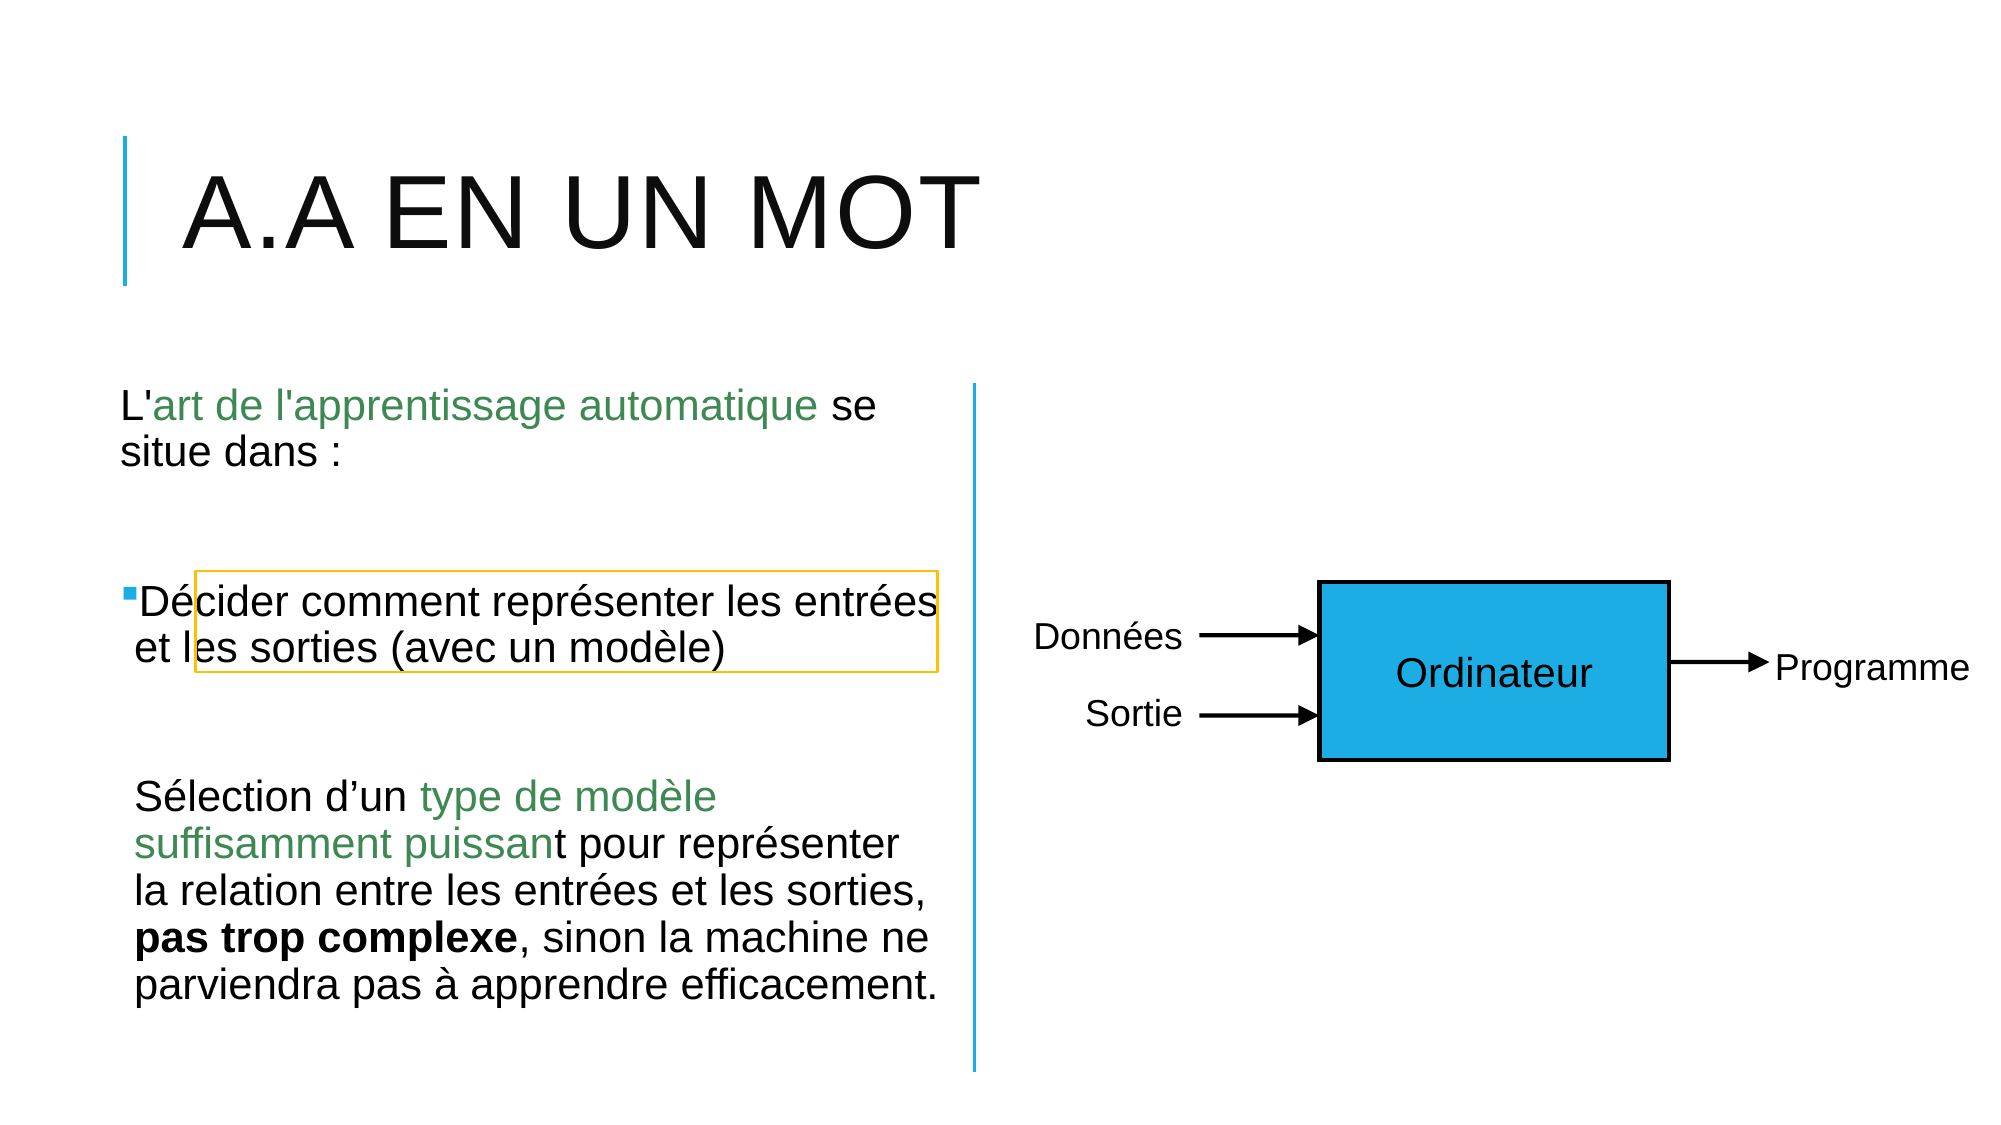

# A.A en un mot
L'art de l'apprentissage automatique se situe dans :

Décider comment représenter les entrées et les sorties (avec un modèle)

Sélection d’un type de modèle suffisamment puissant pour représenter la relation entre les entrées et les sorties, pas trop complexe, sinon la machine ne parviendra pas à apprendre efficacement.

Ordinateur
Données

Programme

Sortie